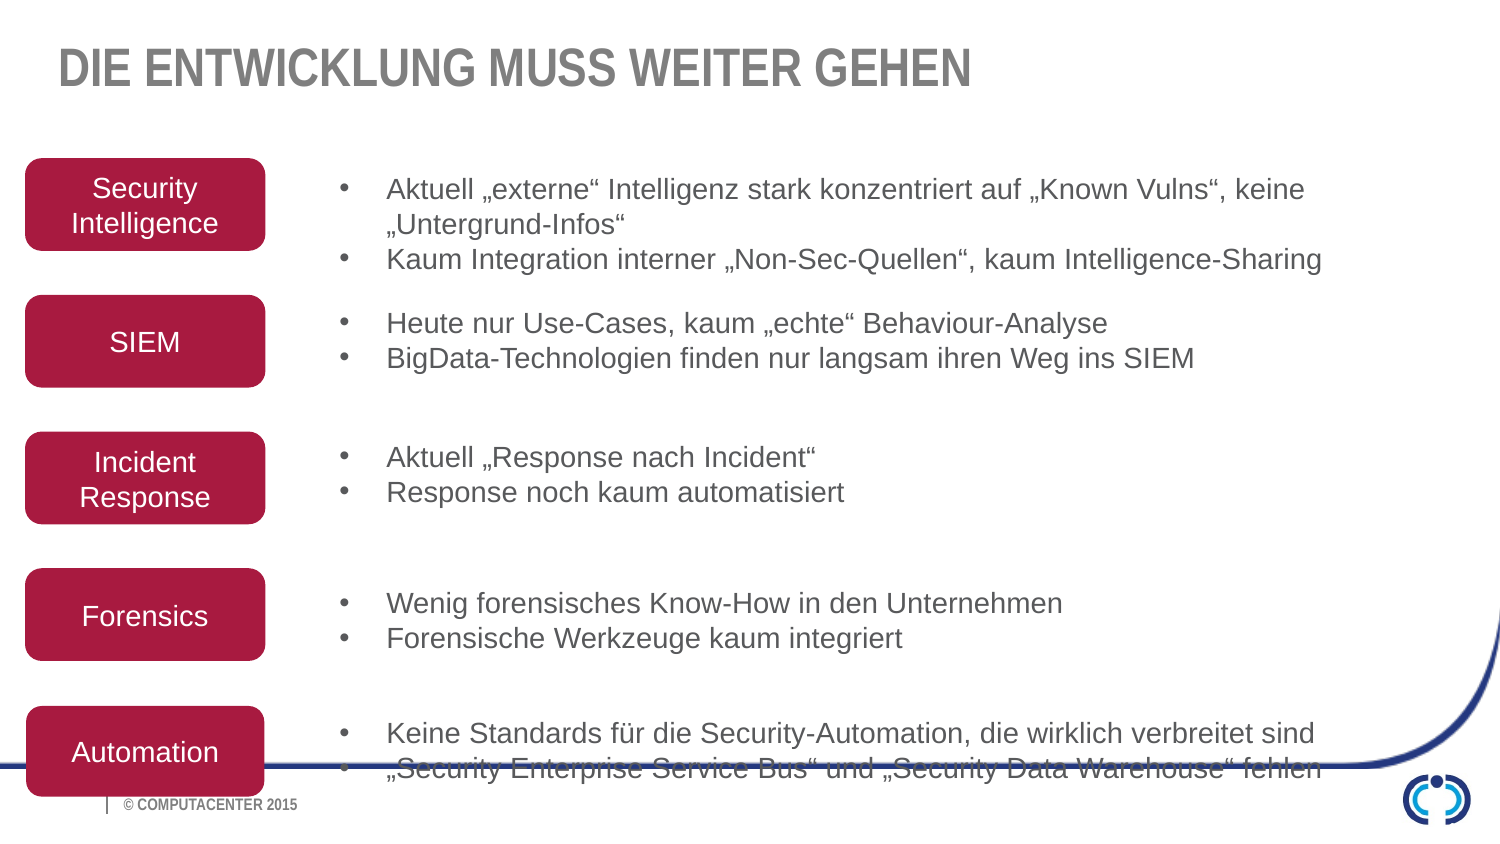

# Die Entwicklung muss weiter gehen
Security Intelligence
Aktuell „externe“ Intelligenz stark konzentriert auf „Known Vulns“, keine „Untergrund-Infos“
Kaum Integration interner „Non-Sec-Quellen“, kaum Intelligence-Sharing
SIEM
Heute nur Use-Cases, kaum „echte“ Behaviour-Analyse
BigData-Technologien finden nur langsam ihren Weg ins SIEM
Aktuell „Response nach Incident“
Response noch kaum automatisiert
Incident Response
Forensics
Wenig forensisches Know-How in den Unternehmen
Forensische Werkzeuge kaum integriert
Automation
Keine Standards für die Security-Automation, die wirklich verbreitet sind
„Security Enterprise Service Bus“ und „Security Data Warehouse“ fehlen
© Computacenter 2014
102